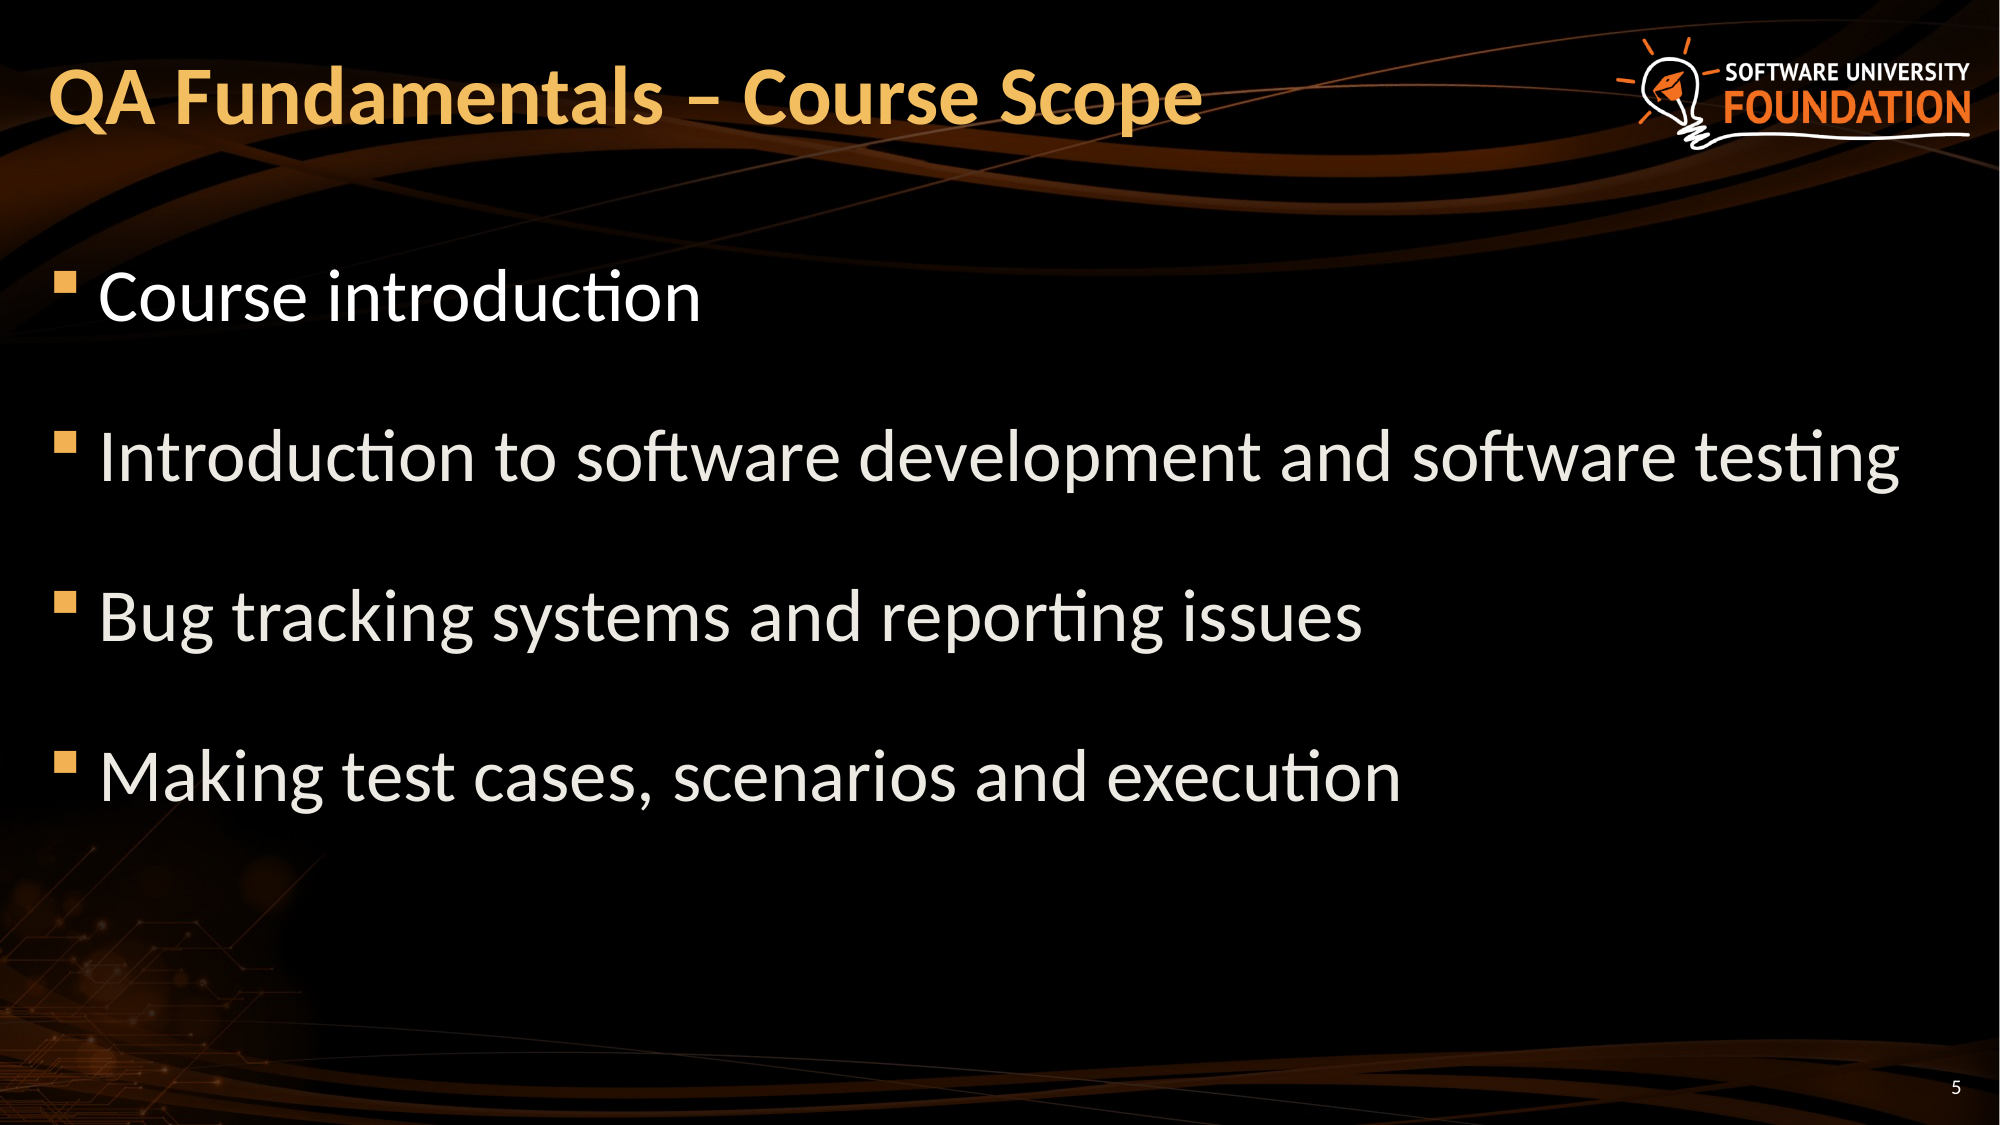

# QA Fundamentals – Course Scope
Course introduction
Introduction to software development and software testing
Bug tracking systems and reporting issues
Making test cases, scenarios and execution
5